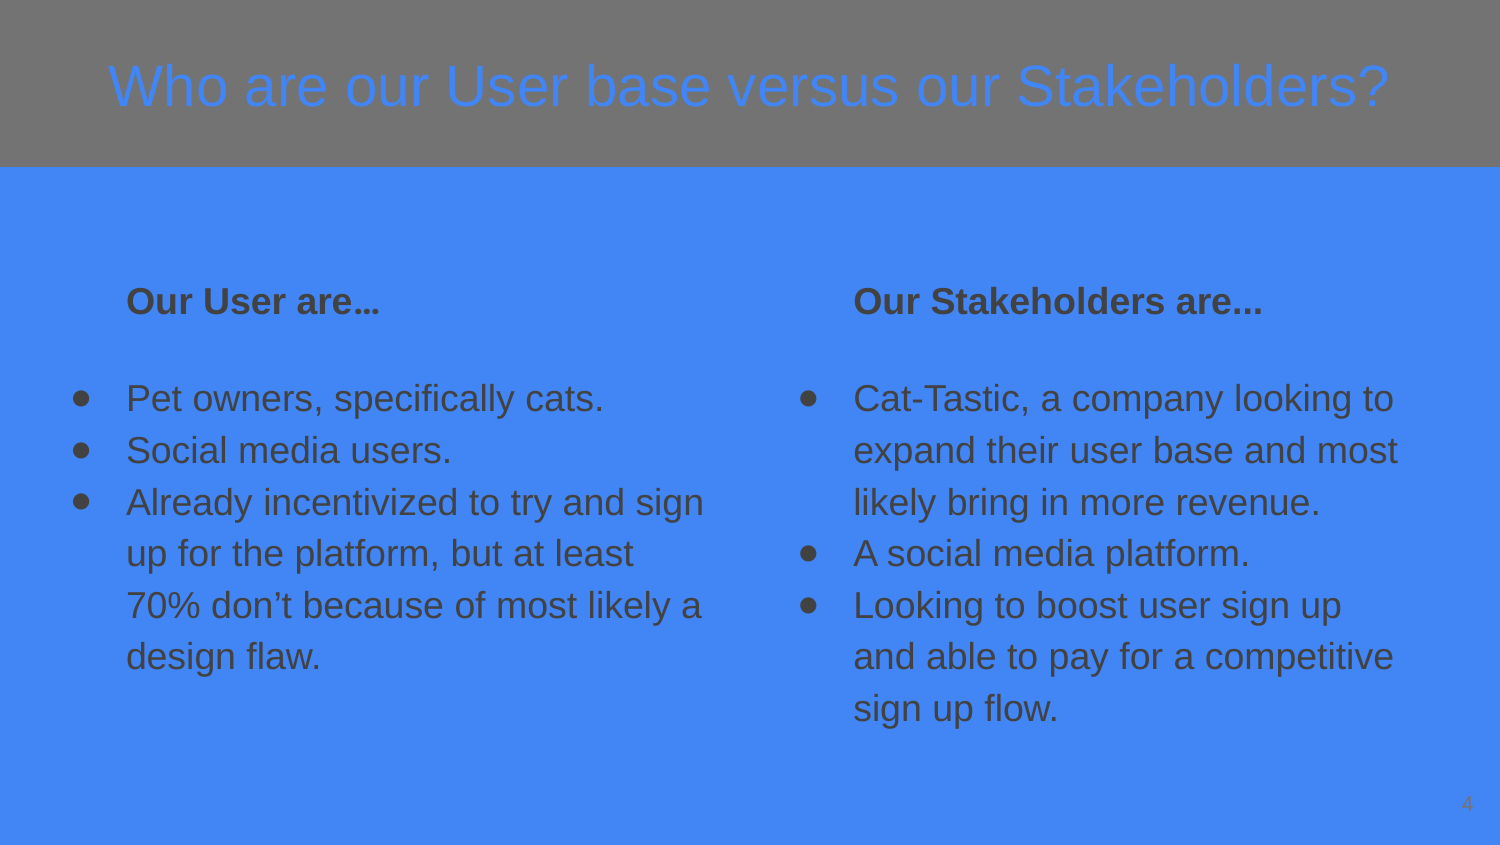

Who are our User base versus our Stakeholders?
Our User are…

Pet owners, specifically cats.
Social media users.
Already incentivized to try and sign up for the platform, but at least 70% don’t because of most likely a design flaw.

Our Stakeholders are...

Cat-Tastic, a company looking to expand their user base and most likely bring in more revenue.
A social media platform.
Looking to boost user sign up and able to pay for a competitive sign up flow.

4